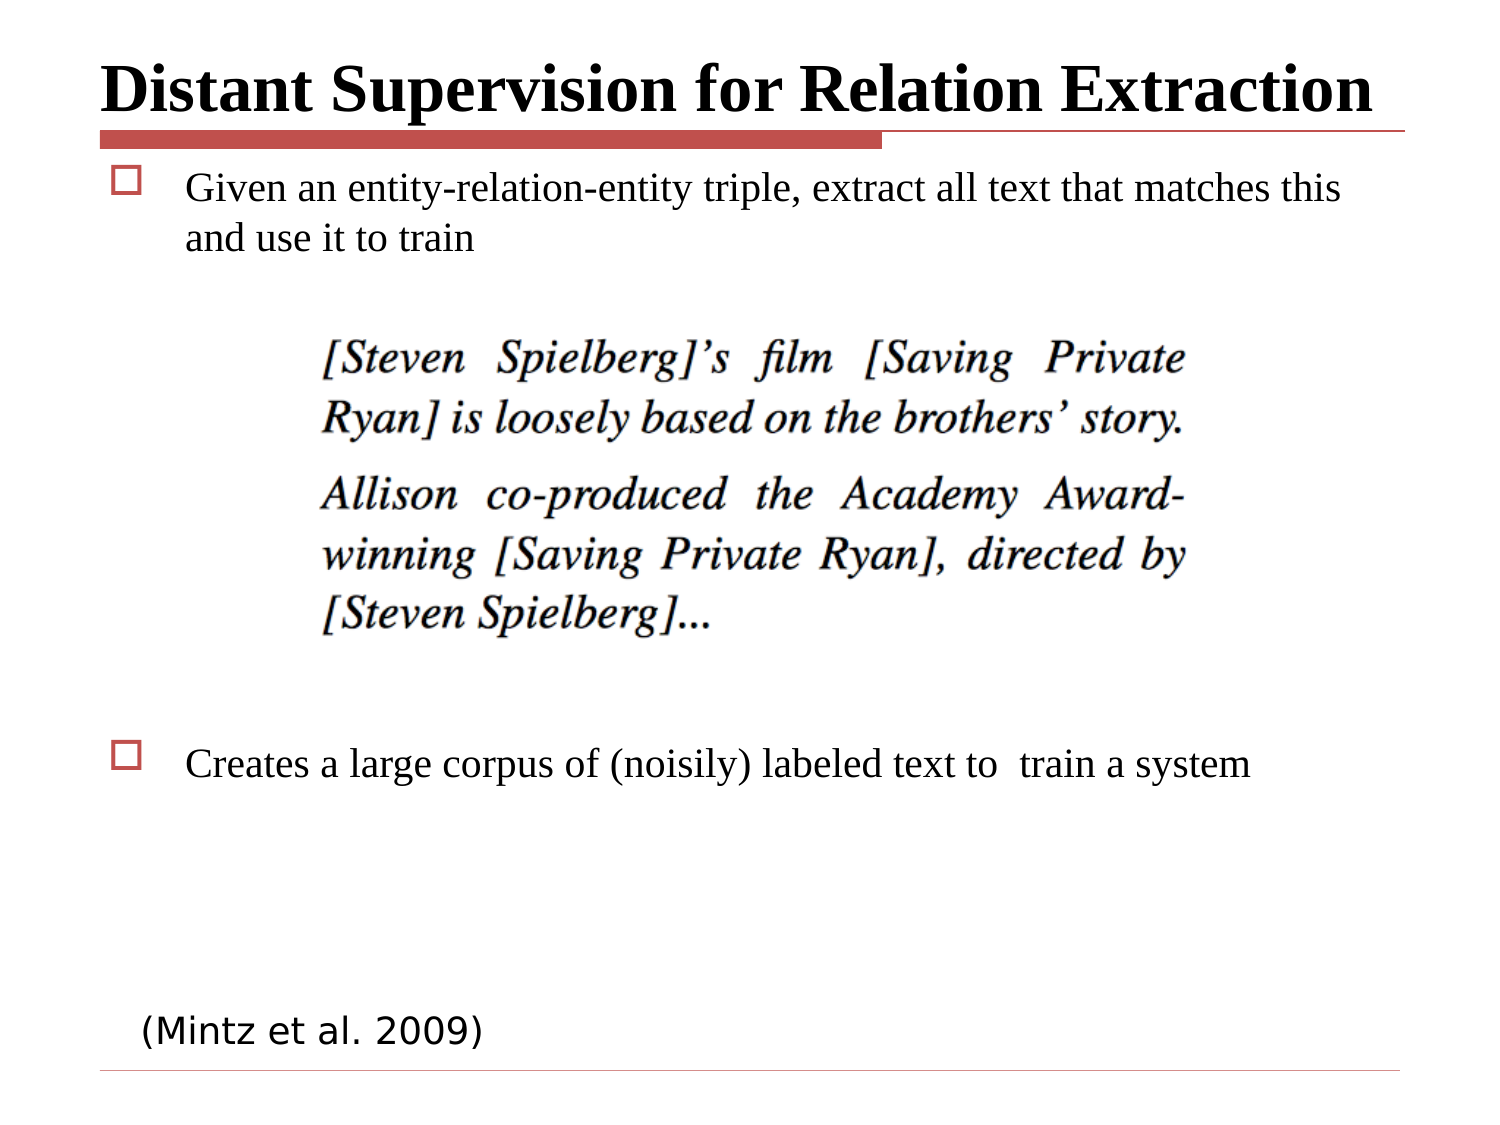

# Distant Supervision for Relation Extraction
Given an entity-relation-entity triple, extract all text that matches this and use it to train

Creates a large corpus of (noisily) labeled text to  train a system

(Mintz et al. 2009)